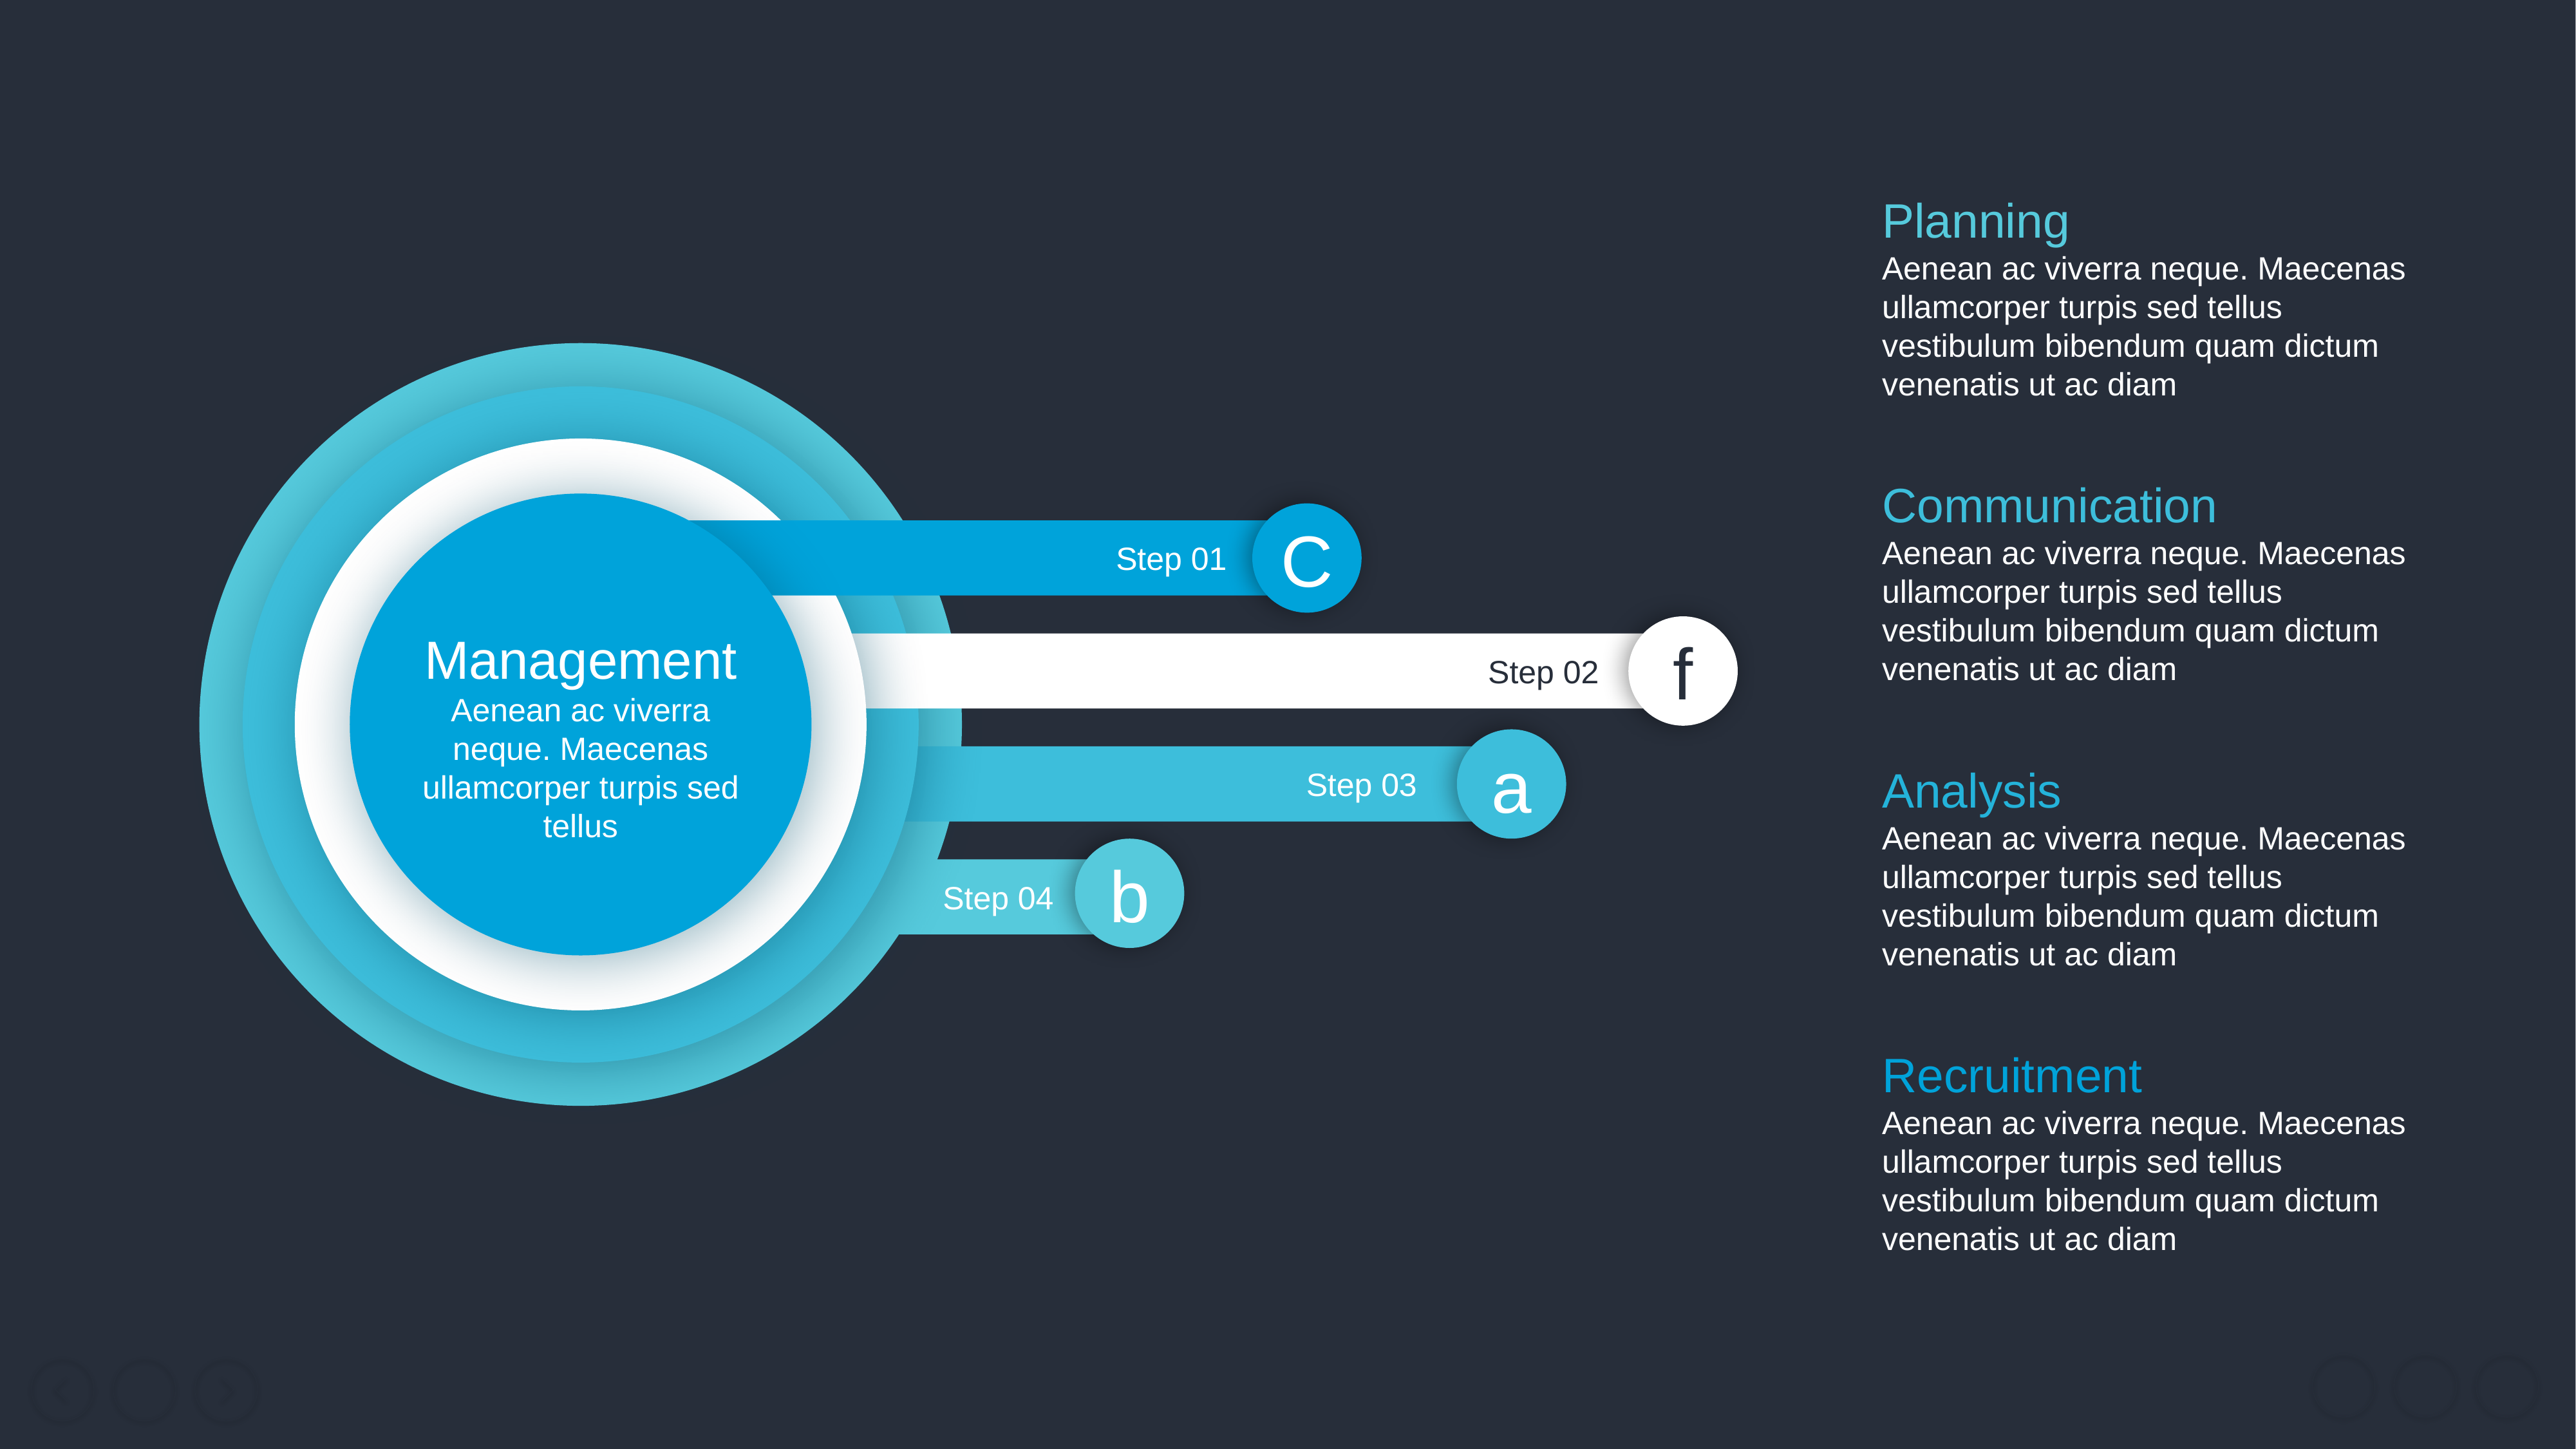

Planning
Aenean ac viverra neque. Maecenas ullamcorper turpis sed tellus vestibulum bibendum quam dictum venenatis ut ac diam

Communication
Aenean ac viverra neque. Maecenas ullamcorper turpis sed tellus vestibulum bibendum quam dictum venenatis ut ac diam

C

Step 01
f

Step 02
Management
Aenean ac viverra neque. Maecenas ullamcorper turpis sed tellus
a

Step 03
Analysis
Aenean ac viverra neque. Maecenas ullamcorper turpis sed tellus vestibulum bibendum quam dictum venenatis ut ac diam
b

Step 04
Recruitment
Aenean ac viverra neque. Maecenas ullamcorper turpis sed tellus vestibulum bibendum quam dictum venenatis ut ac diam